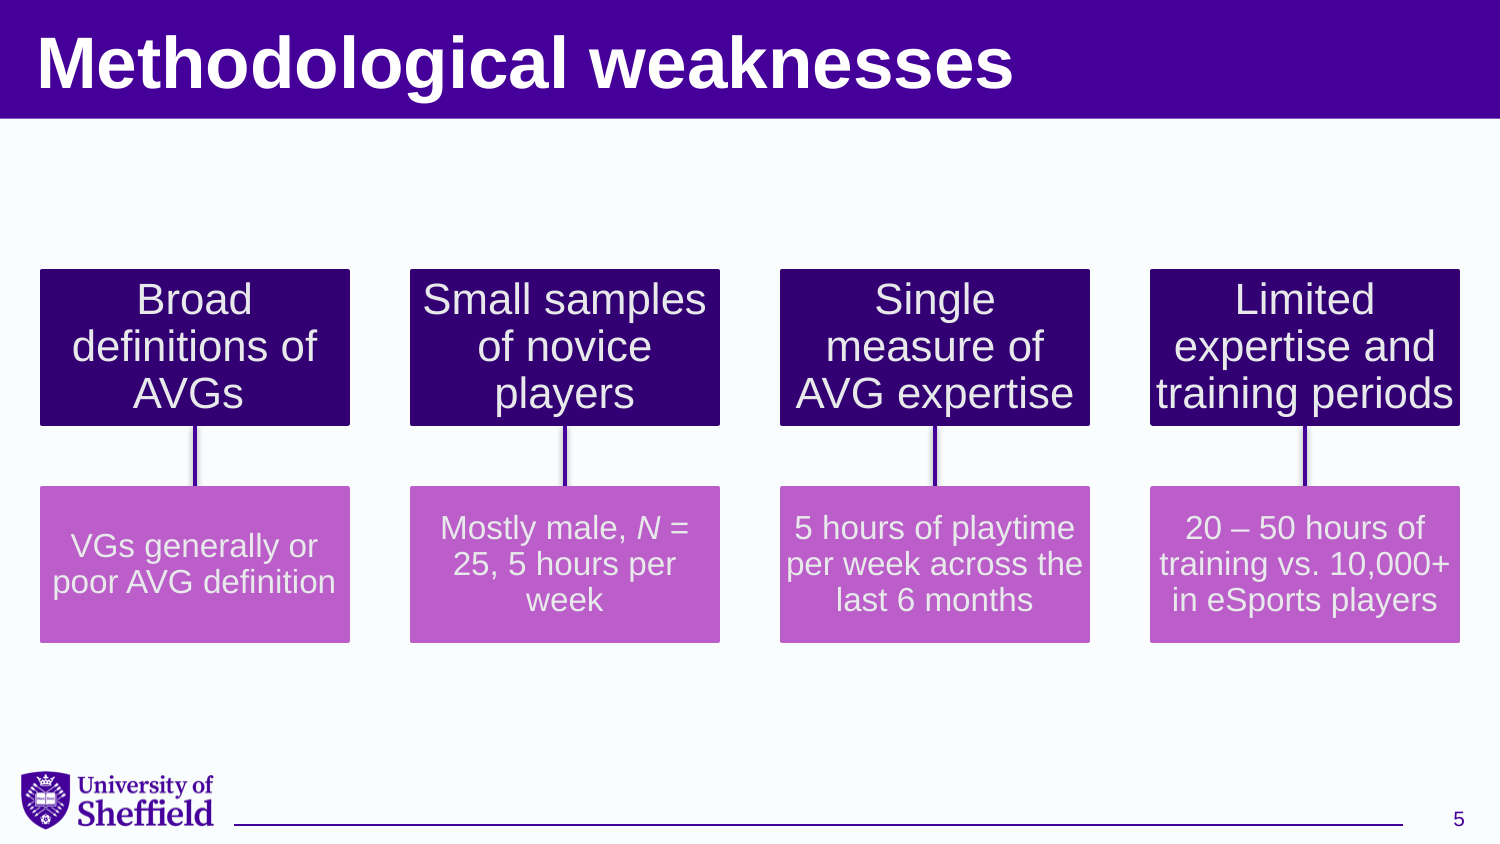

# Methodological weaknesses
Broad definitions of AVGs
VGs generally or poor AVG definition
Small samples of novice players
Mostly male, N = 25, 5 hours per week
Single measure of AVG expertise
5 hours of playtime per week across the last 6 months
Limited expertise and training periods
20 – 50 hours of training vs. 10,000+ in eSports players
5